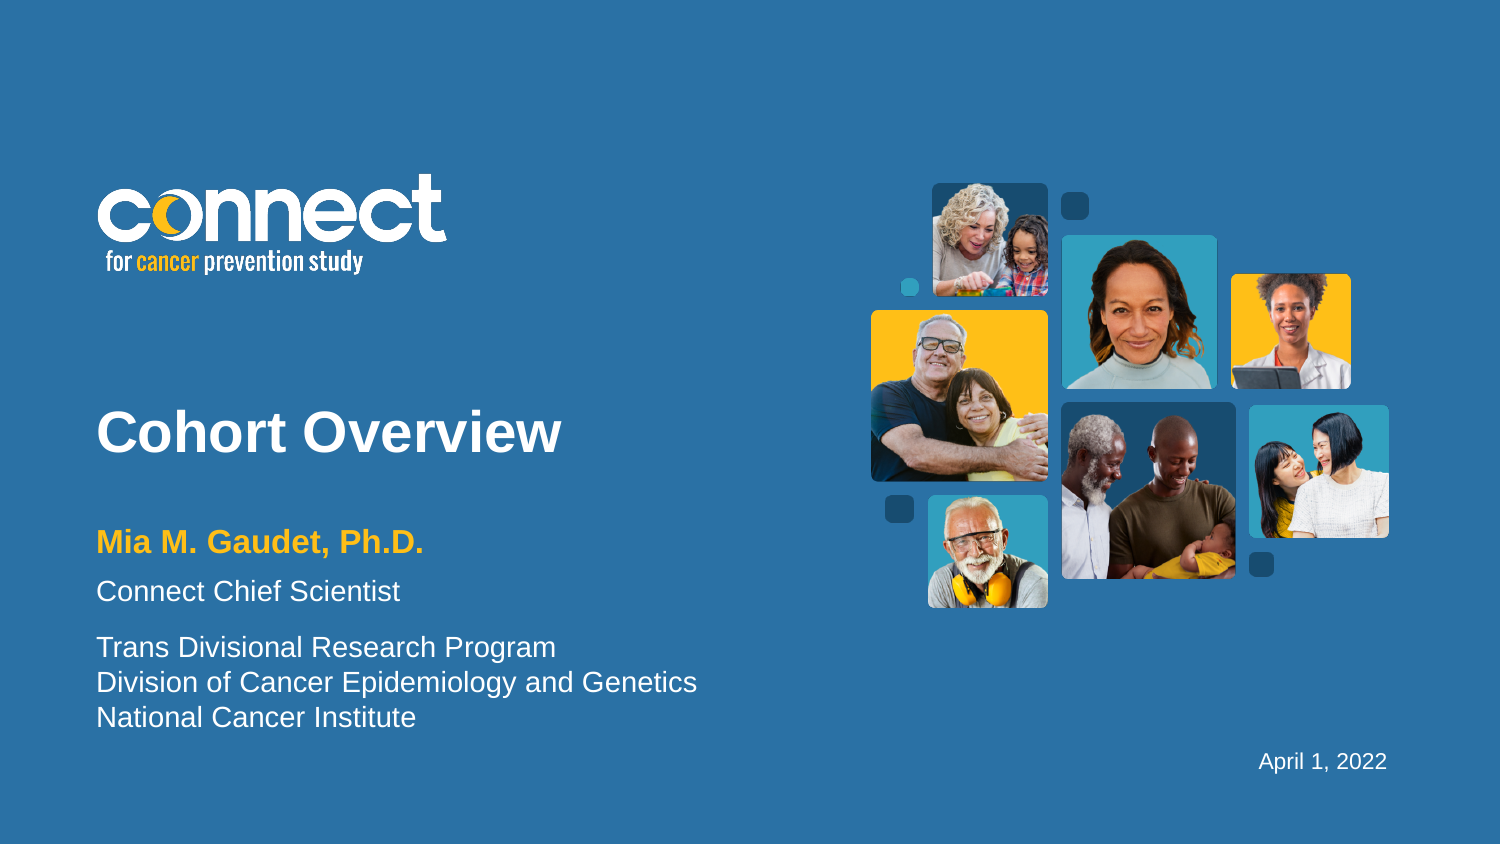

# Cohort Overview
Mia M. Gaudet, Ph.D.
Connect Chief Scientist
Trans Divisional Research Program
Division of Cancer Epidemiology and Genetics
National Cancer Institute
April 1, 2022